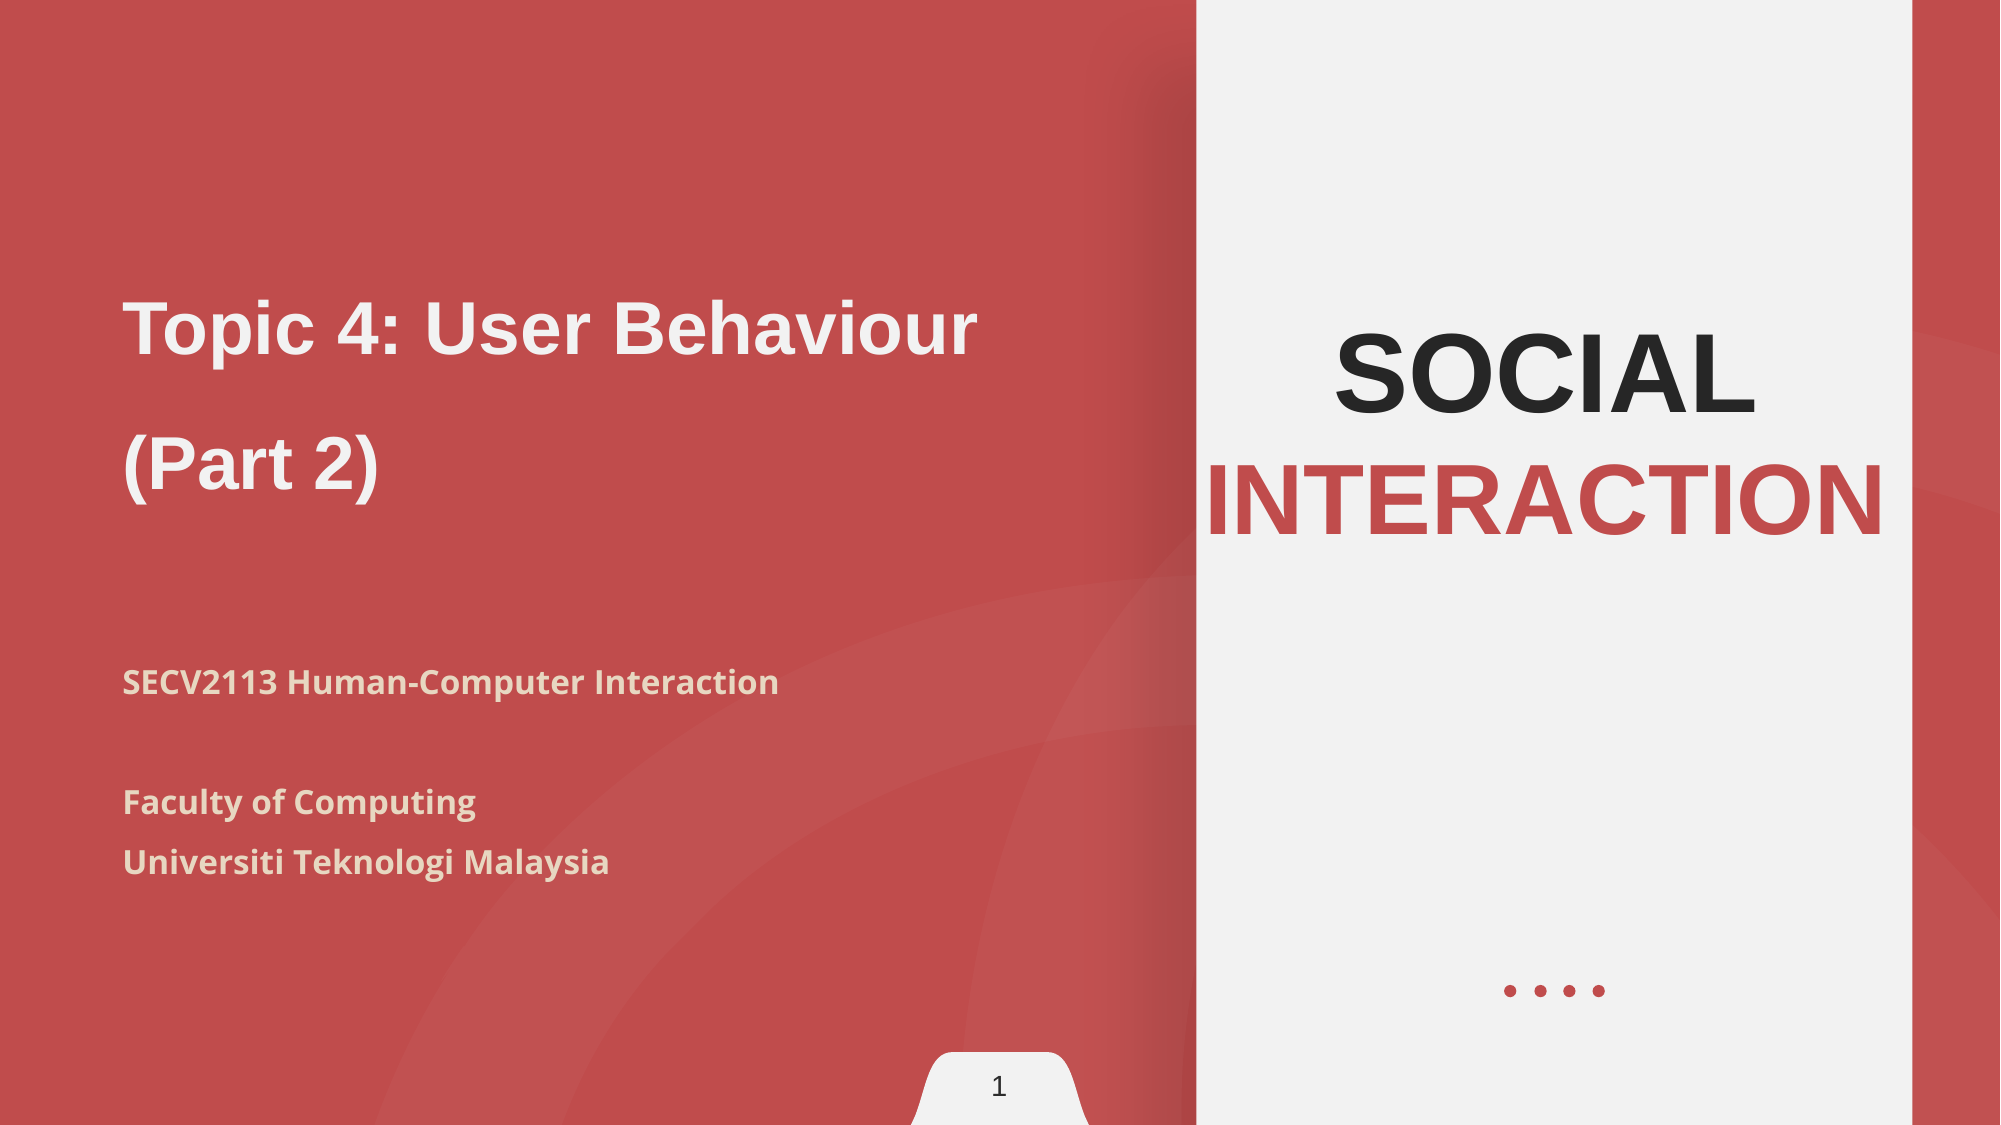

Topic 4: User Behaviour
(Part 2)
SOCIAL
INTERACTION
SECV2113 Human-Computer Interaction

Faculty of Computing
Universiti Teknologi Malaysia
1